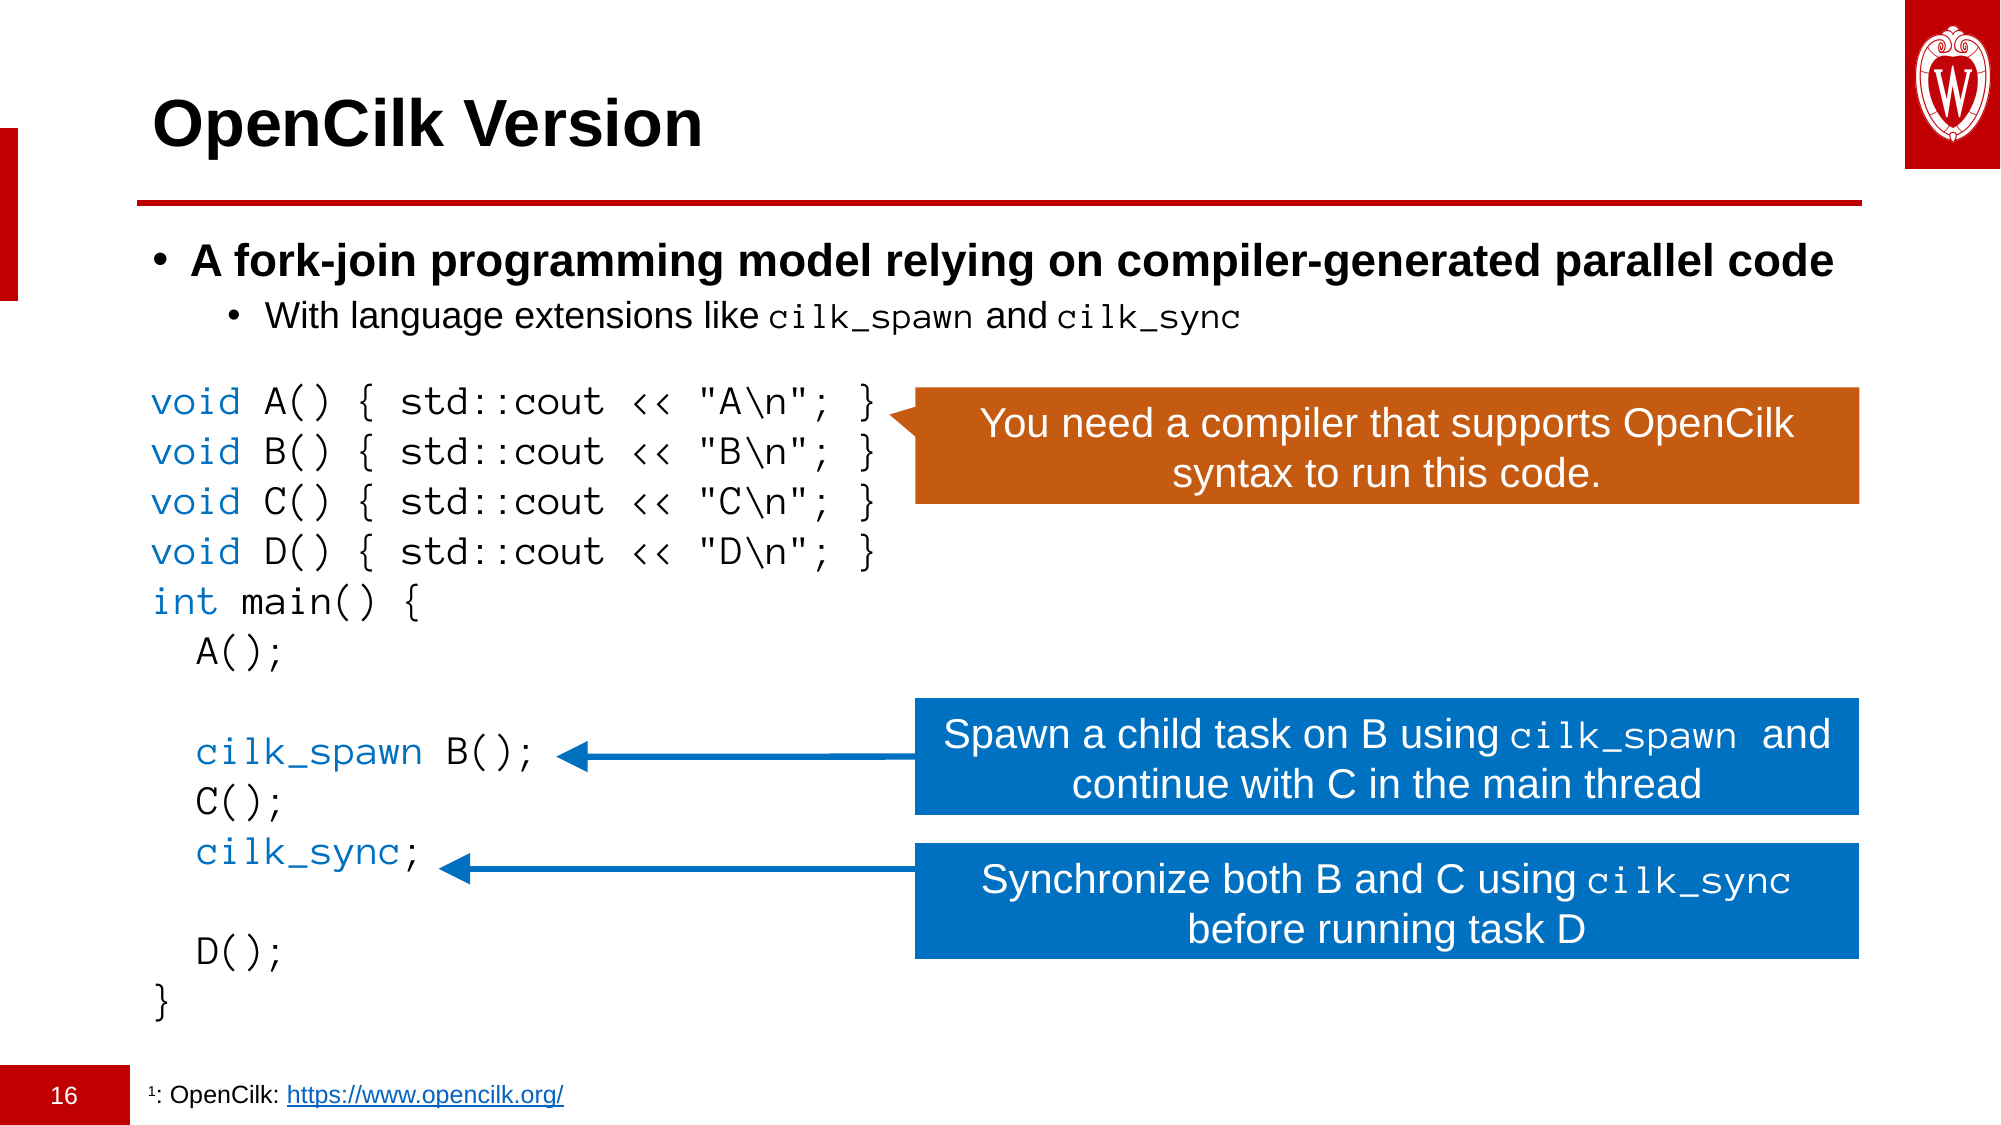

# OpenCilk Version
A fork-join programming model relying on compiler-generated parallel code
With language extensions like cilk_spawn and cilk_sync
void A() { std::cout << "A\n"; }
void B() { std::cout << "B\n"; }
void C() { std::cout << "C\n"; }
void D() { std::cout << "D\n"; }
int main() {
  A();

  cilk_spawn B();
  C();
  cilk_sync;

  D();
}
You need a compiler that supports OpenCilk syntax to run this code.
Spawn a child task on B using cilk_spawn and continue with C in the main thread
Synchronize both B and C using cilk_sync before running task D
1: OpenCilk: https://www.opencilk.org/